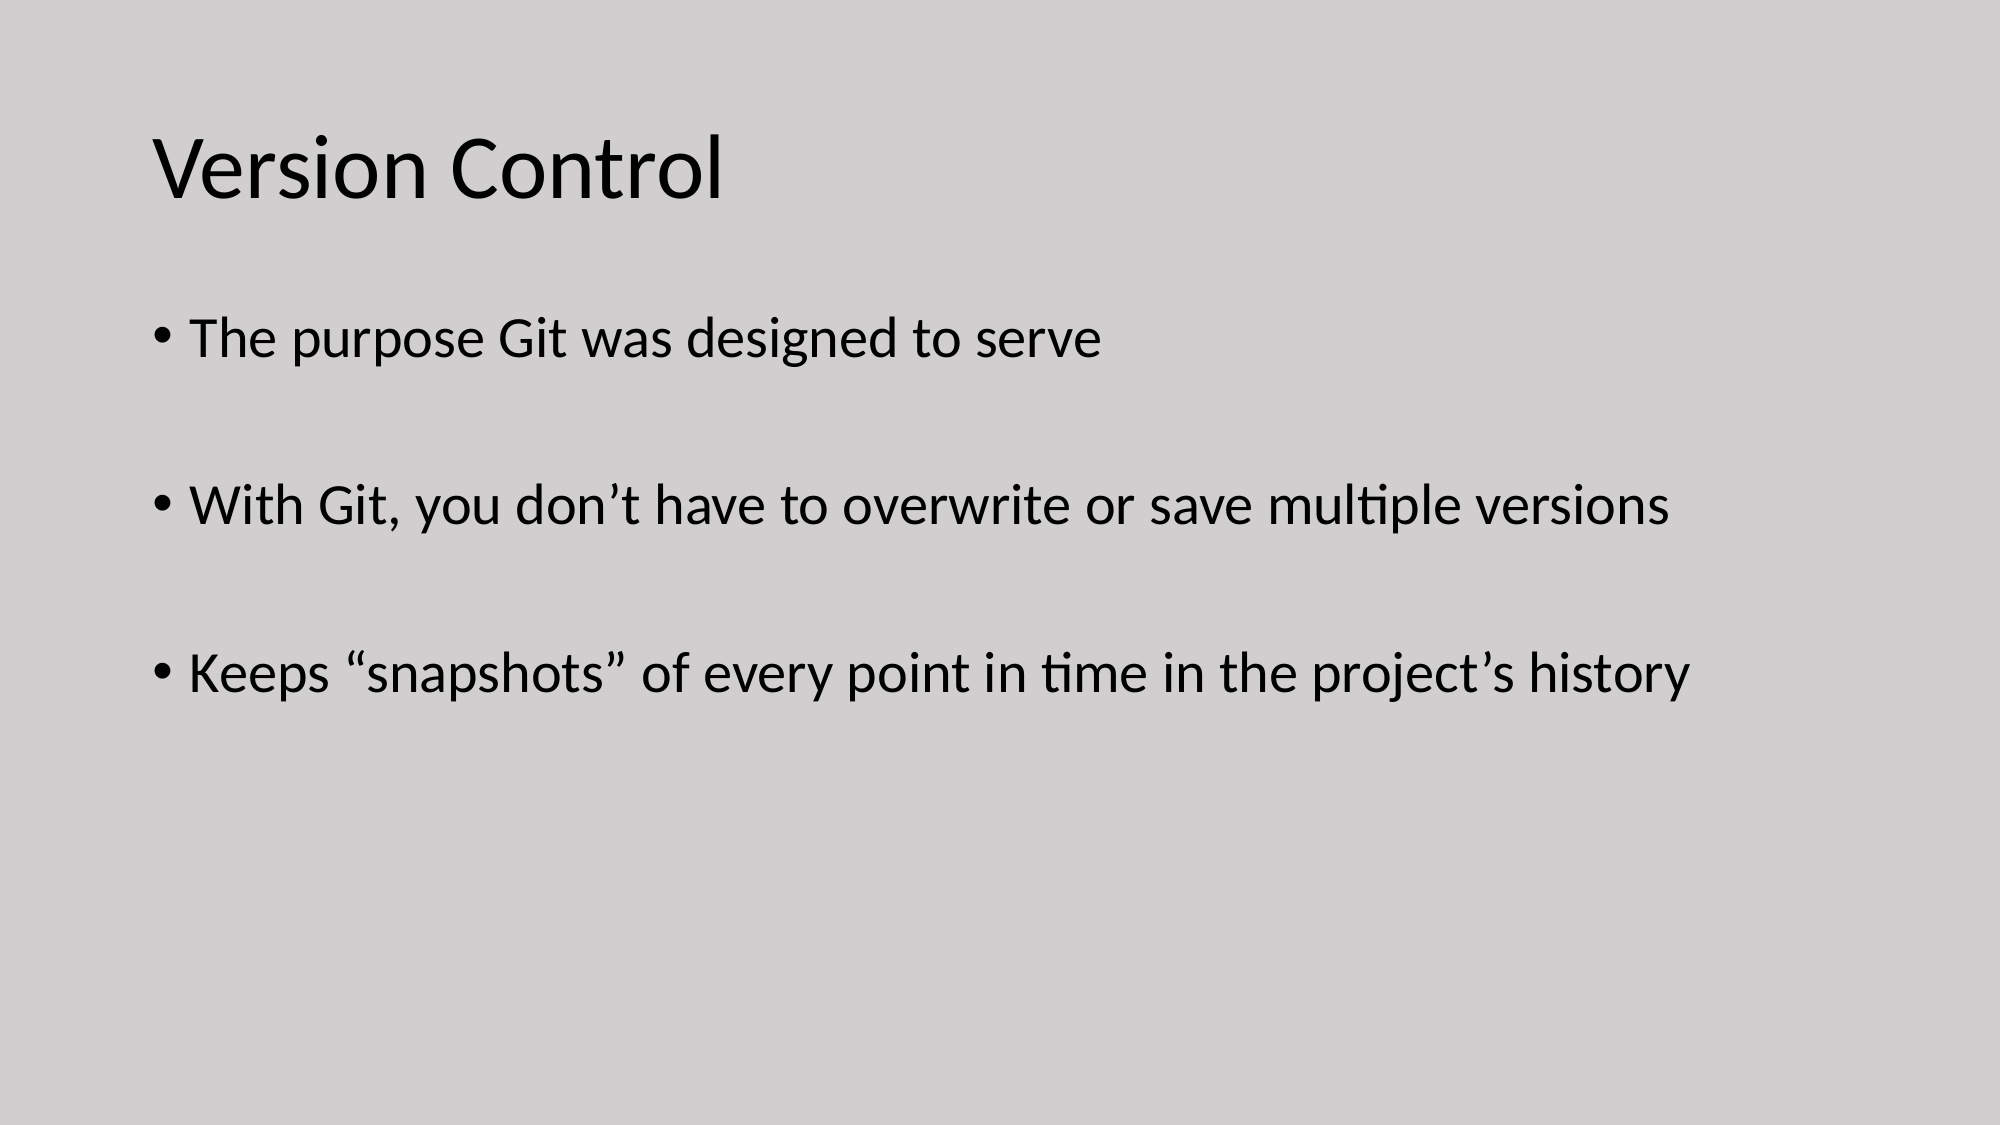

# Version Control
The purpose Git was designed to serve

With Git, you don’t have to overwrite or save multiple versions

Keeps “snapshots” of every point in time in the project’s history